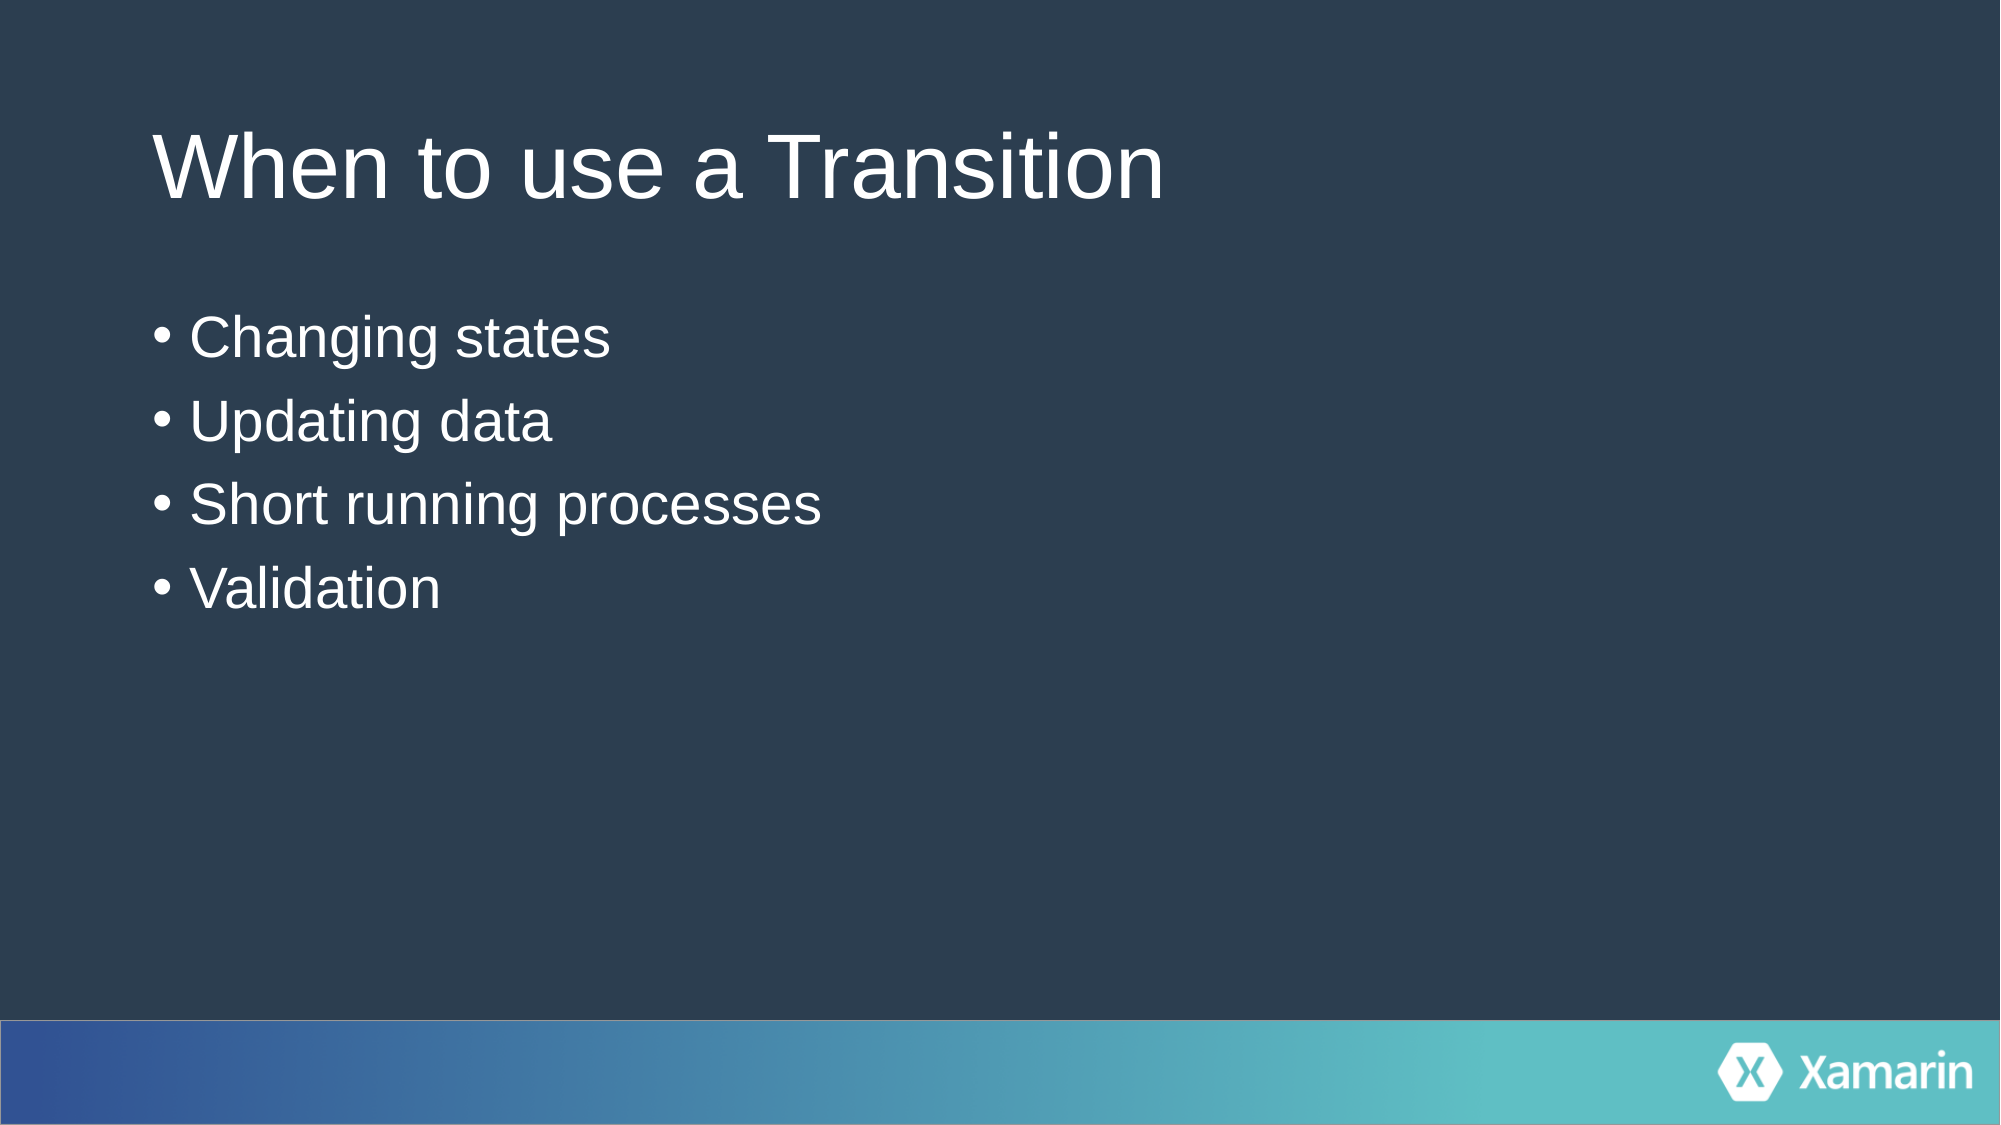

# When to use a Transition
Changing states
Updating data
Short running processes
Validation